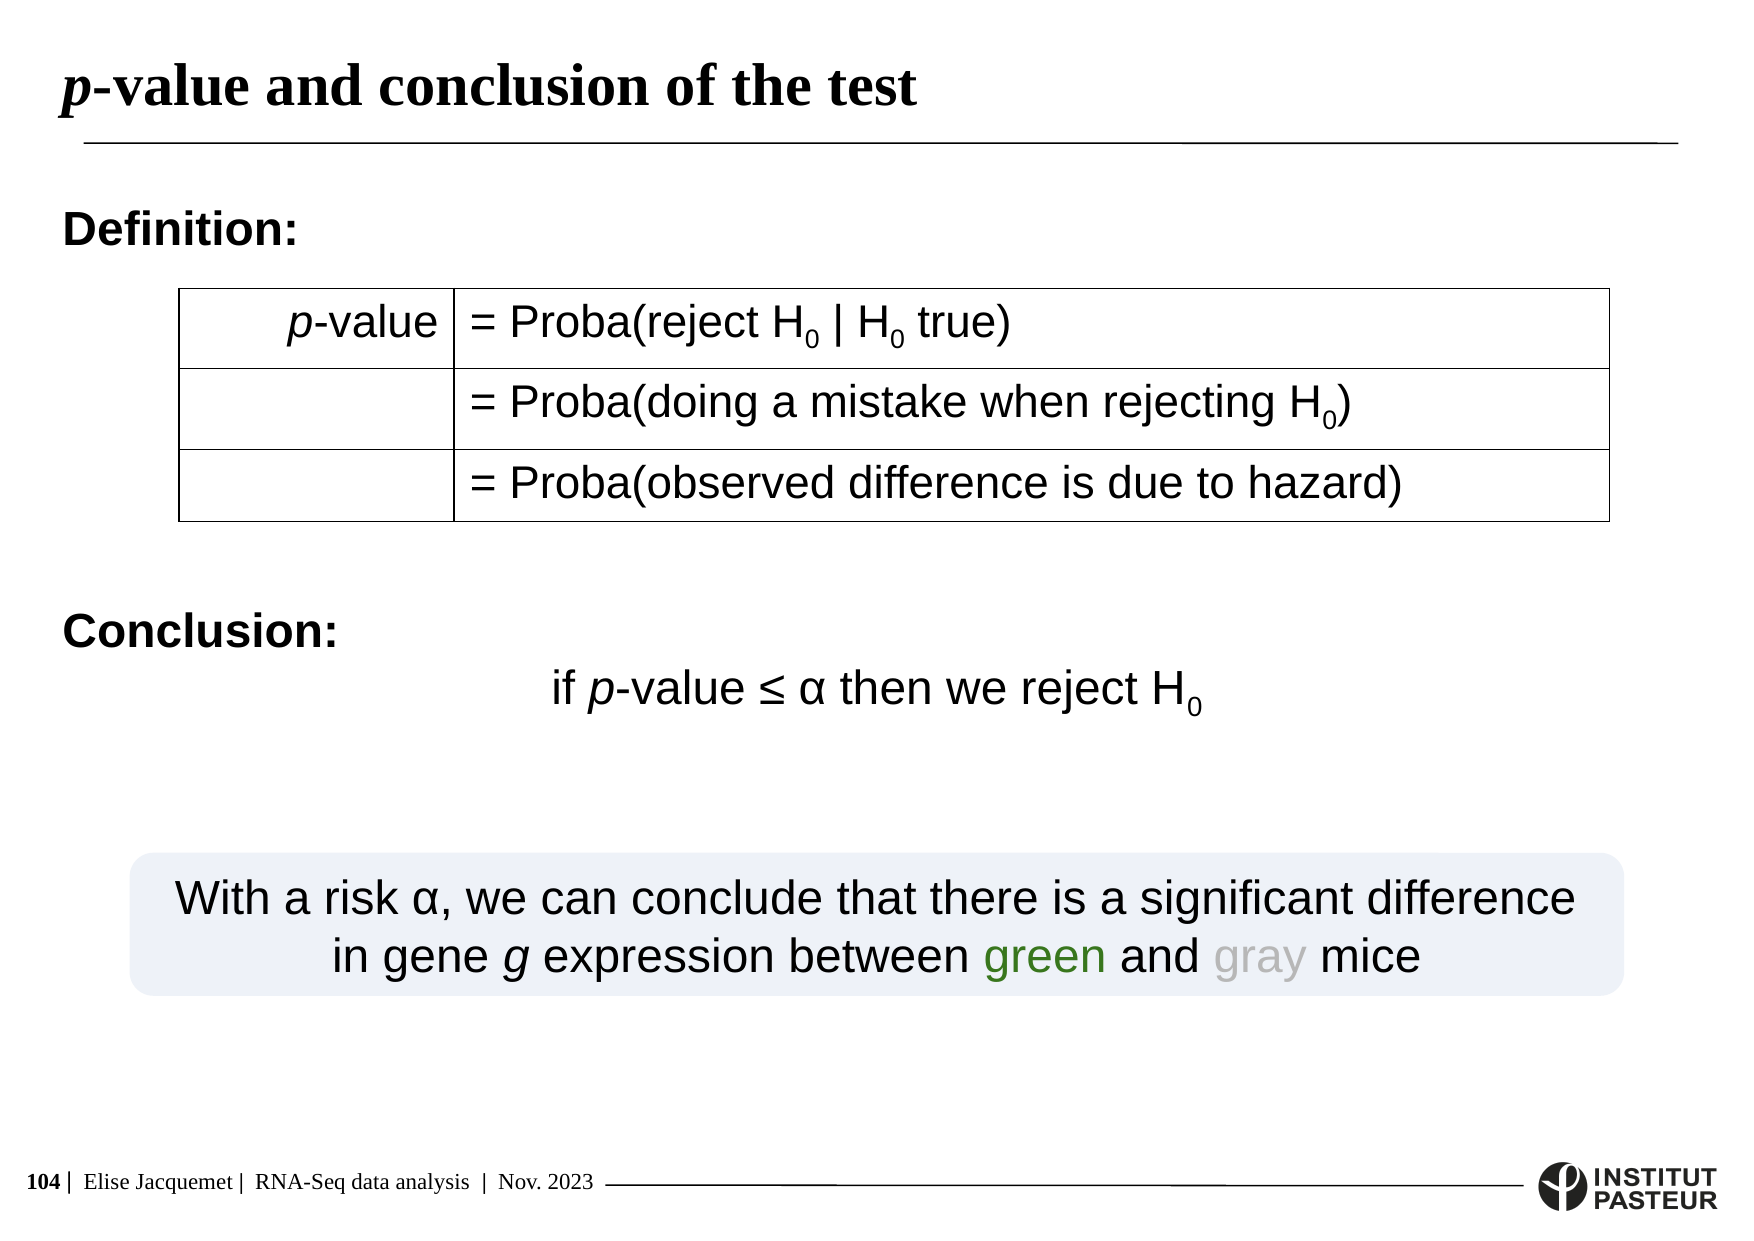

p-value and conclusion of the test

Definition:

Conclusion:
if p-value ≤ α then we reject H0
| p-value | = Proba(reject H0 | H0 true) |
| --- | --- |
|  | = Proba(doing a mistake when rejecting H0) |
|  | = Proba(observed difference is due to hazard) |
With a risk α, we can conclude that there is a significant difference in gene g expression between green and gray mice